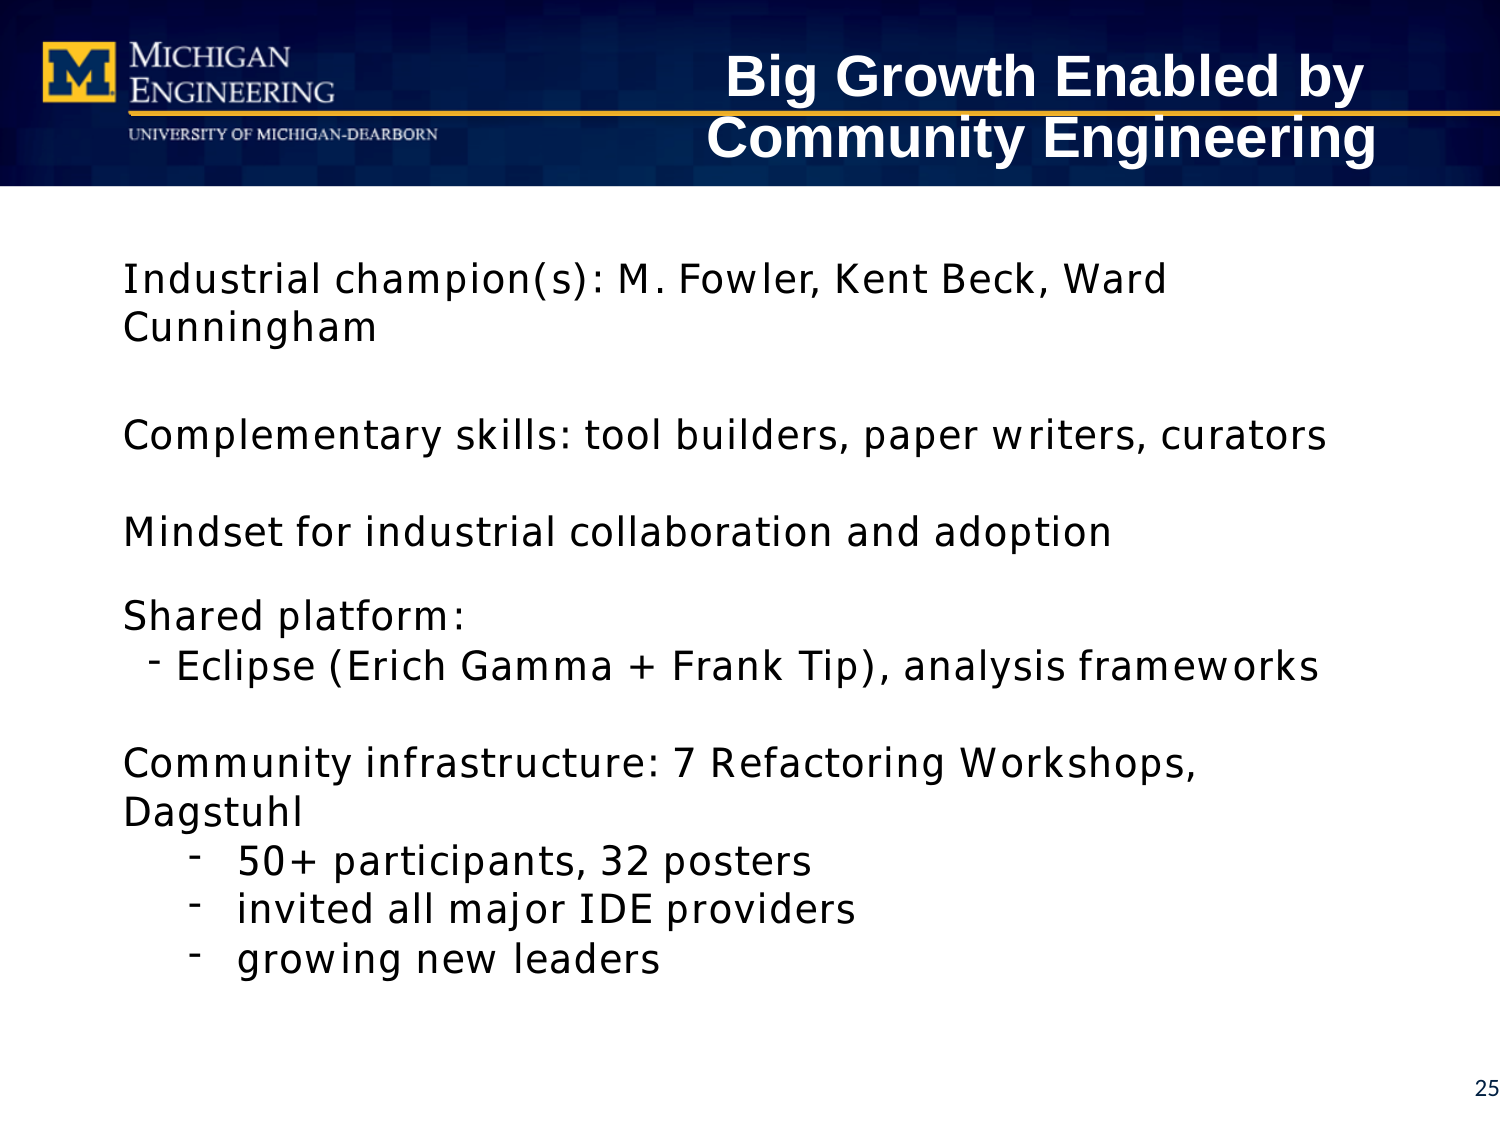

# Big Growth Enabled by Community Engineering
Industrial champion(s): M. Fowler, Kent Beck, Ward Cunningham
Complementary skills: tool builders, paper writers, curators Mindset for industrial collaboration and adoption
Shared platform:
Eclipse (Erich Gamma + Frank Tip), analysis frameworks

Community infrastructure: 7 Refactoring Workshops, Dagstuhl
50+ participants, 32 posters
invited all major IDE providers
growing new leaders
25